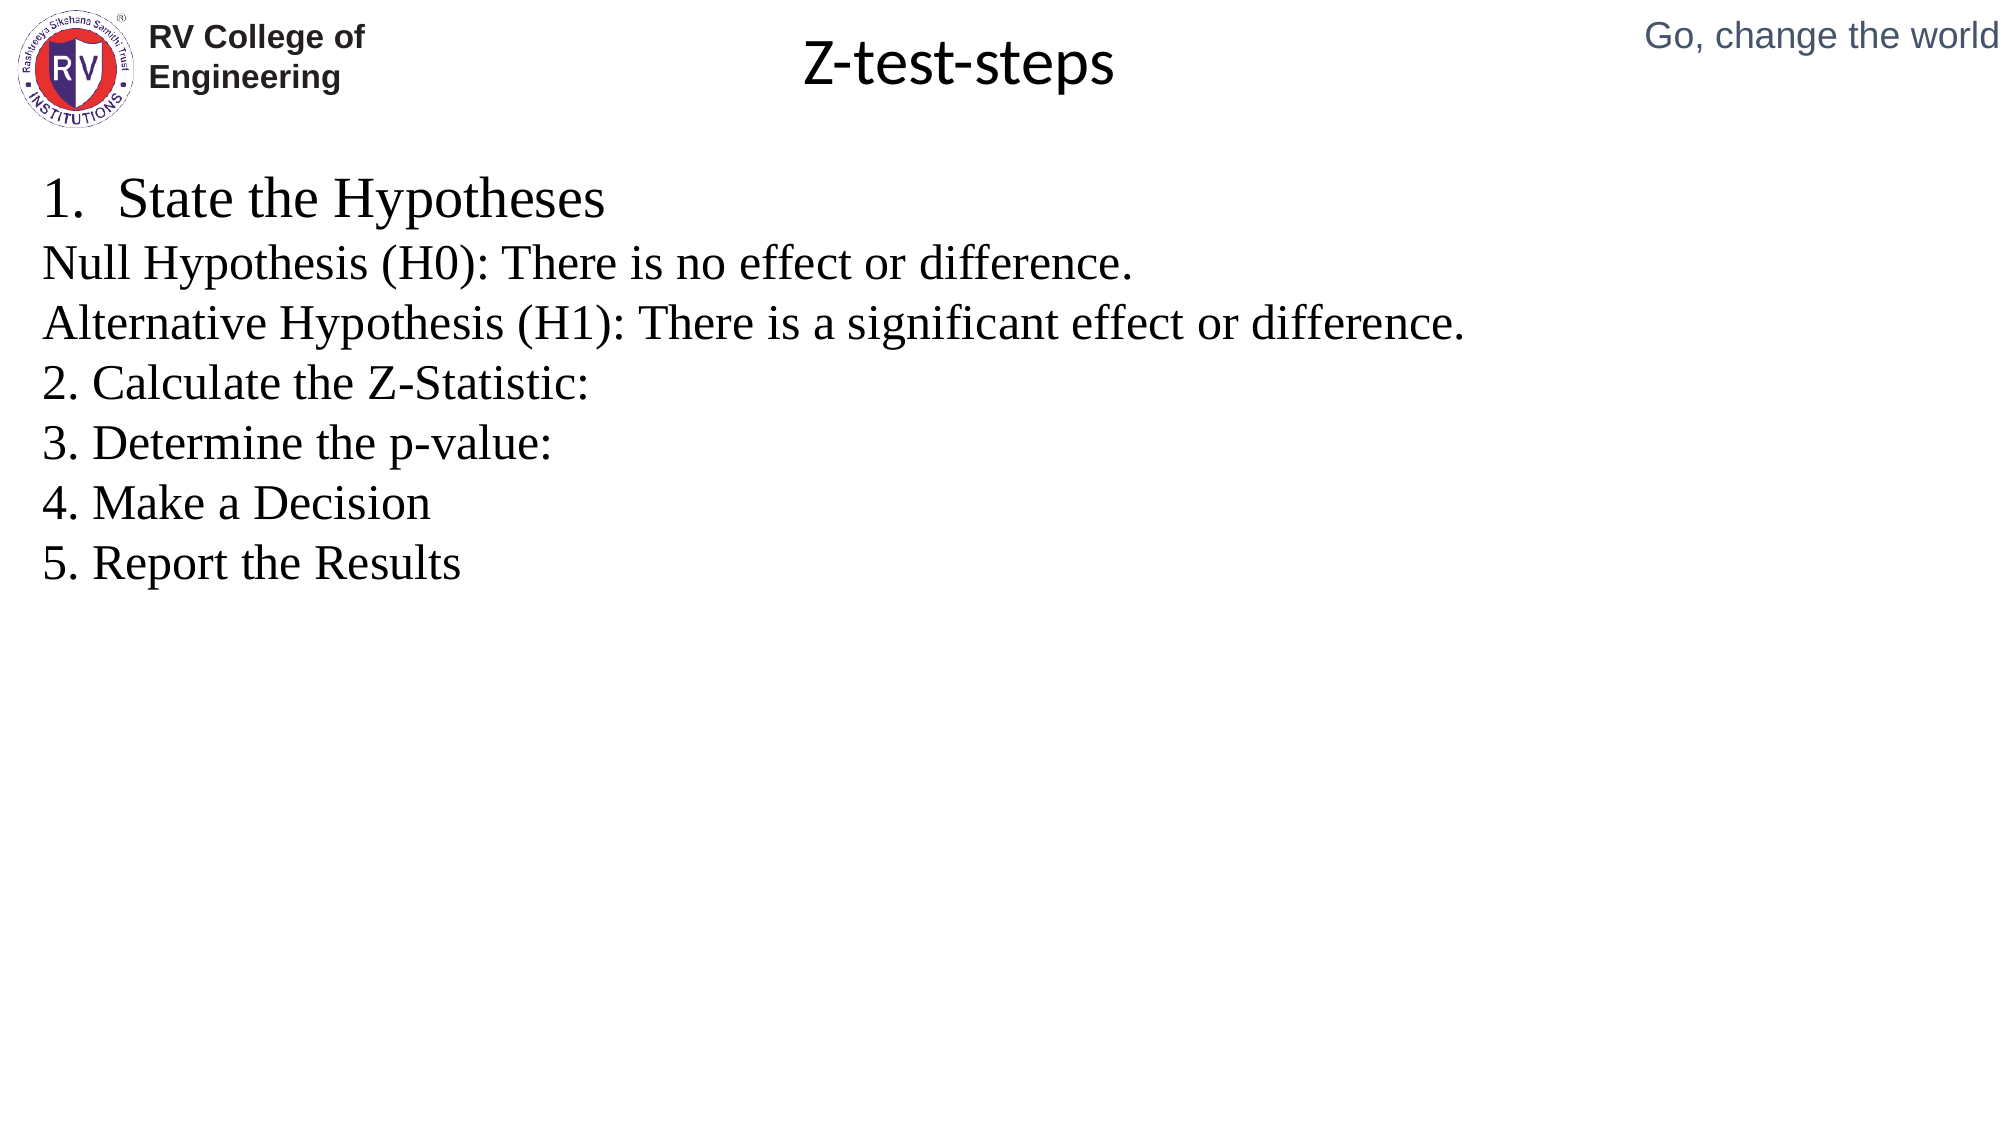

Z-test-steps
Mechanical  Engineering Department
State the Hypotheses
Null Hypothesis (H0​): There is no effect or difference.
Alternative Hypothesis (H1​): There is a significant effect or difference.
2. Calculate the Z-Statistic:
3. Determine the p-value:
4. Make a Decision
5. Report the Results